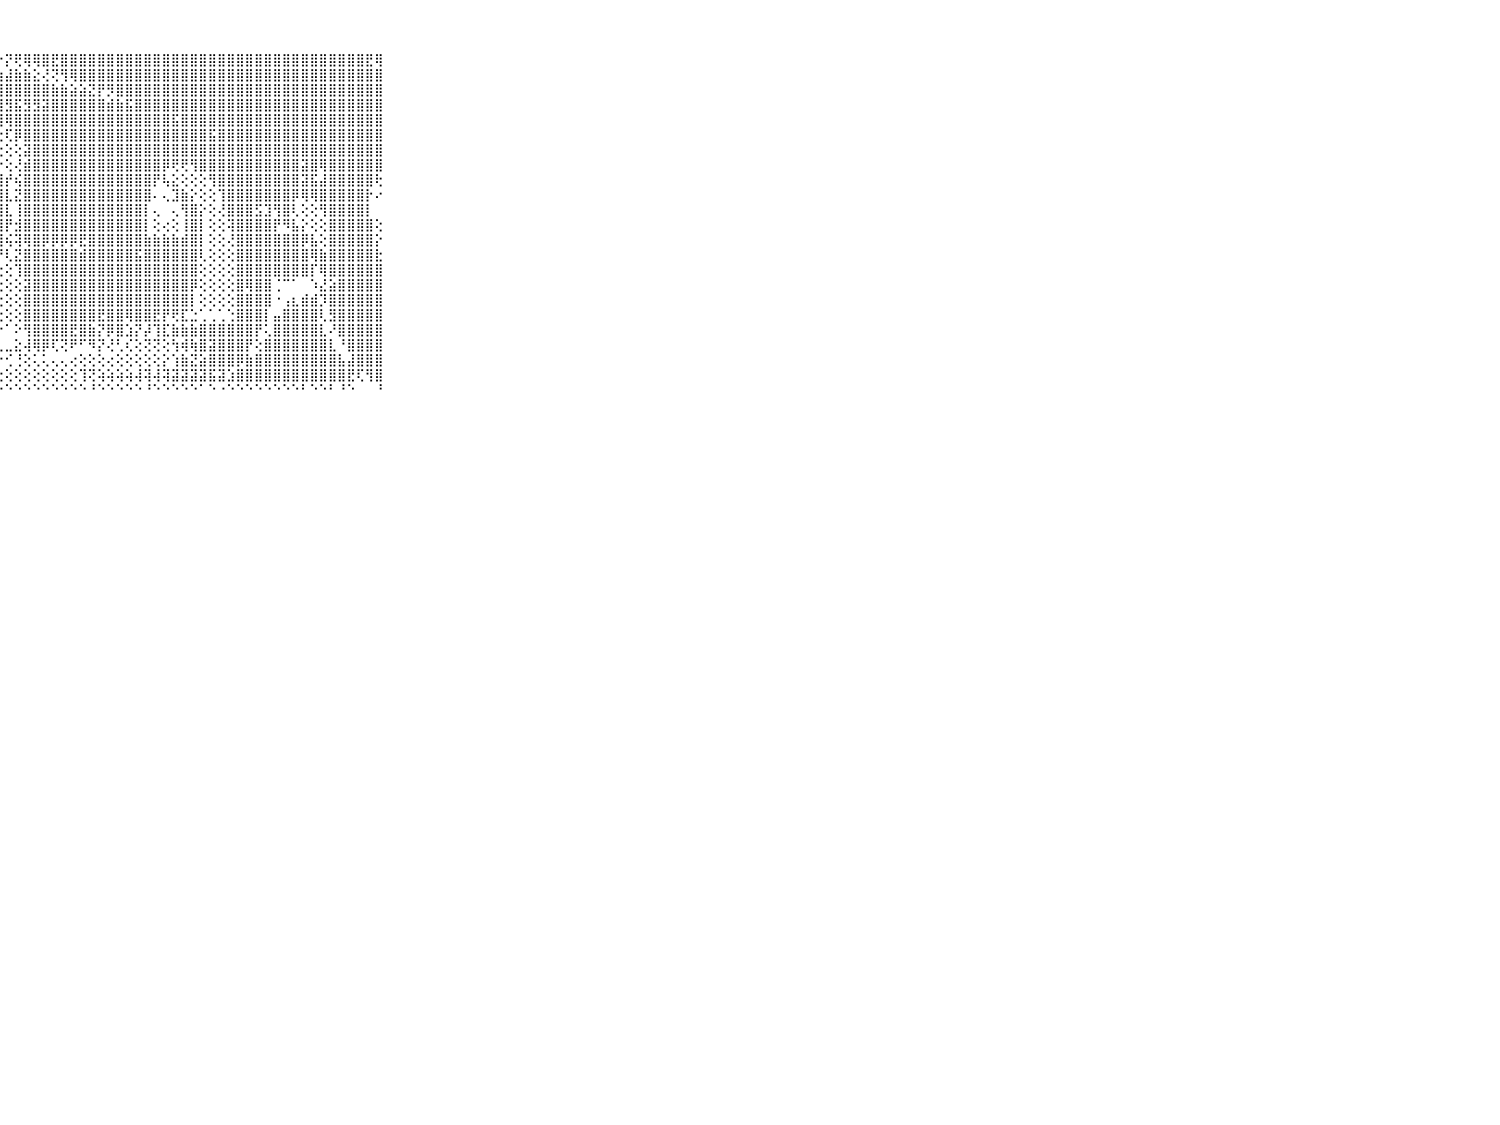

⠀⠀⠀⠀⠀⠀⠀⠀⠀⠀⠀⢕⢯⢕⢜⣹⣗⣼⣿⣧⣿⣿⡿⣿⣱⣵⣕⡕⡝⢟⢿⢿⣿⣟⣿⣿⣿⣿⣿⣿⣿⣿⣿⣿⣿⣿⣿⣿⣿⣿⣿⣿⣿⣿⣿⣿⣿⣿⣿⣿⣿⣿⣿⣿⣿⣿⣿⣟⢿⠀⠀⠀⠀⠀⠀⠀⠀⠀⠀⠀⠀
⠀⠀⠀⠀⠀⠀⠀⠀⠀⠀⠀⢎⢪⣝⡿⢿⢾⣻⢯⢻⢿⣿⣿⣽⣻⢯⣽⣷⣼⣷⣷⣕⢜⢝⢻⢿⣿⣿⣿⣿⣿⣿⣿⣿⣿⣿⣿⣿⣿⣿⣿⣿⣿⣿⣿⣿⣿⣿⣿⣿⣿⣿⣿⣿⣿⣿⣿⣿⣿⠀⠀⠀⠀⠀⠀⠀⠀⠀⠀⠀⠀
⠀⠀⠀⠀⠀⠀⠀⠀⠀⠀⠀⢮⣝⢱⣵⡗⢸⣳⣺⢹⢾⣿⣯⣿⣿⣿⢗⣿⣿⣿⣿⣿⣿⣷⣷⣵⣵⣝⡟⡻⣿⣿⣿⣿⣿⣿⣿⣿⣿⣿⣿⣿⣿⣿⣿⣿⣿⣿⣿⣿⣿⣿⣿⣿⣿⣿⣿⣿⣿⠀⠀⠀⠀⠀⠀⠀⠀⠀⠀⠀⠀
⠀⠀⠀⠀⠀⠀⠀⠀⠀⠀⠀⢾⣵⣵⣿⣿⢿⢟⢕⢏⢝⠝⢝⢟⢿⣿⣿⣿⣻⣯⣻⣻⣽⣿⣿⣿⣿⣿⣿⣾⣷⣯⣿⣿⣿⣿⣿⣿⣿⣿⣿⣿⣿⣿⣿⣿⣿⣿⣿⣿⣿⣿⣿⣿⣿⣿⣿⣿⣿⠀⠀⠀⠀⠀⠀⠀⠀⠀⠀⠀⠀
⠀⠀⠀⠀⠀⠀⠀⠀⠀⠀⠀⡿⠟⠙⠅⢕⢑⠕⢄⣕⢕⢕⢕⢕⢕⢜⢜⢽⢿⣿⣿⣿⣿⣿⣿⣿⣿⣿⣿⣿⣿⣿⣿⣿⣿⣿⣯⣿⣿⣿⣿⣿⣿⣿⣿⣿⣿⣿⣿⣿⣿⣿⣿⣿⣿⣿⣿⣿⣿⠀⠀⠀⠀⠀⠀⠀⠀⠀⠀⠀⠀
⠀⠀⠀⠀⠀⠀⠀⠀⠀⠀⠀⠀⠀⠀⠀⠀⠀⠁⠁⠑⠙⠳⢧⣕⡕⢕⢕⢕⢏⡿⣿⣿⣿⣿⣿⣿⣿⣿⣿⣿⣿⣿⣿⣿⣿⣿⣿⣿⣿⣿⣯⣿⣿⣿⣿⣿⣿⣿⣿⣿⣿⣿⣿⣿⣿⣿⣿⣿⣿⠀⠀⠀⠀⠀⠀⠀⠀⠀⠀⠀⠀
⠀⠀⠀⠀⠀⠀⠀⠀⠀⠀⠀⠙⠓⠒⠲⠴⠄⠀⠀⠀⠀⠀⠀⠝⢿⣧⡕⢕⢕⢕⣽⣿⣿⣿⣿⣿⣿⣿⣿⣿⣿⣿⣿⣿⣿⣿⣿⣿⣿⣿⣿⣿⣿⣿⣿⣿⣿⣿⣿⣿⣿⣿⣿⣿⣿⣿⣿⣿⣿⠀⠀⠀⠀⠀⠀⠀⠀⠀⠀⠀⠀
⠀⠀⠀⠀⠀⠀⠀⠀⠀⠀⠀⠀⠀⠀⠀⠀⠀⠅⠀⠀⠀⢀⠀⠀⠘⢿⣿⡕⢕⢜⣾⣿⣿⣿⣿⣿⣿⣿⣿⣿⣿⣿⣿⣿⣿⡿⢟⢟⢻⣿⣿⣿⣿⣿⣿⣿⣿⣿⣿⣿⣽⣿⢿⣿⣿⣿⣿⣿⣿⠀⠀⠀⠀⠀⠀⠀⠀⠀⠀⠀⠀
⠀⠀⠀⠀⠀⠀⠀⠀⠀⠀⠀⢔⢔⢔⢕⢅⢀⢀⠔⢀⠀⠀⠕⠀⠀⠘⣿⣿⡞⢮⣿⣿⣿⣿⣿⣿⣿⣿⣿⣿⣿⣿⣿⣿⡟⢧⣕⢕⢕⢕⢻⣿⣿⣿⣿⣿⣿⣿⣿⣿⣽⣯⣼⣿⣿⣿⣿⣿⢗⠀⠀⠀⠀⠀⠀⠀⠀⠀⠀⠀⠀
⠀⠀⠀⠀⠀⠀⠀⠀⠀⠀⠀⣿⣿⣷⣵⣵⣕⣕⢕⢕⢔⢄⢄⢀⠄⢐⢻⣿⣇⣝⣿⣿⣿⣿⣿⣿⣿⣿⣿⣿⣿⣿⣿⣿⠄⢄⣹⣷⡕⢕⢕⢹⣿⣿⣿⣿⣿⣿⣿⡿⢿⢿⣿⣿⣿⣿⣿⡗⠔⠀⠀⠀⠀⠀⠀⠀⠀⠀⠀⠀⠀
⠀⠀⠀⠀⠀⠀⠀⠀⠀⠀⠀⣿⣿⣿⣿⣿⣿⣿⣿⣿⣷⣧⣵⣕⢕⢕⣾⣿⣇⢸⣿⣿⣿⣿⣿⣿⣿⣿⣿⣿⣿⣿⣿⡇⢄⠀⢄⢻⣿⡕⢕⢜⣿⣿⣿⣫⣹⢻⣿⢇⢕⢕⢻⣿⣿⣿⣿⡇⠀⠀⠀⠀⠀⠀⠀⠀⠀⠀⠀⠀⠀
⠀⠀⠀⠀⠀⠀⠀⠀⠀⠀⠀⣿⣿⣿⣿⣿⣿⣿⣿⣿⣿⣿⣿⣿⣿⣿⣿⣿⡟⣺⣿⣿⣿⣿⣿⣿⣿⣿⣿⣿⣿⣿⣿⡇⢕⢔⢕⢸⣿⡇⢕⢕⢽⣿⣿⣿⣿⡟⠻⣧⡕⢕⢕⣿⣿⣿⣿⣿⢕⠀⠀⠀⠀⠀⠀⠀⠀⠀⠀⠀⠀
⠀⠀⠀⠀⠀⠀⠀⠀⠀⠀⠀⣿⣿⣿⣿⣿⣿⣿⣿⣿⣿⣿⣿⣿⣿⣿⣿⣿⢮⢽⢿⣿⡿⡿⡿⡿⣟⣿⣿⣿⣿⣿⣿⣷⣷⣷⣷⣾⣿⡇⢕⢕⢜⣿⣿⣿⣿⣿⣿⣿⡿⣧⢕⣿⣿⣿⣿⣿⡕⠀⠀⠀⠀⠀⠀⠀⠀⠀⠀⠀⠀
⠀⠀⠀⠀⠀⠀⠀⠀⠀⠀⠀⣿⣿⣿⣿⣿⣿⣿⣿⣿⣿⣿⣿⣿⣿⣿⣿⡟⢇⣝⣿⣿⣿⣿⣿⣿⣾⣿⣿⣿⣿⣿⣯⣿⣿⣿⣿⣿⣿⢇⢕⢕⢕⣿⣿⣿⣿⣿⣿⣿⣿⢿⣷⣿⣿⣿⣿⣿⣗⠀⠀⠀⠀⠀⠀⠀⠀⠀⠀⠀⠀
⠀⠀⠀⠀⠀⠀⠀⠀⠀⠀⠀⣿⣿⣿⣿⣿⣿⣿⣿⣿⣿⣿⣿⣿⣿⣿⣿⢕⢕⢹⣿⣿⣿⣿⣿⣿⣿⣿⣿⣿⣿⣿⣿⣿⣿⣿⣿⣿⣿⢕⢕⢕⢕⣿⣿⣿⣿⣿⣿⣿⣿⡏⢿⣿⣿⣿⣿⣿⣿⠀⠀⠀⠀⠀⠀⠀⠀⠀⠀⠀⠀
⠀⠀⠀⠀⠀⠀⠀⠀⠀⠀⠀⣿⣿⣿⣿⣿⣿⣿⣿⣿⣿⣿⣿⣿⣿⣿⣿⢕⢕⢕⣽⣿⣿⣿⣿⣿⣿⣿⣿⣿⣿⣿⣿⣿⣿⣿⣿⣿⡿⢕⢕⢕⢕⣿⢿⣿⣿⢈⠉⠁⠀⠱⣜⣵⣿⣿⣿⣿⣿⠀⠀⠀⠀⠀⠀⠀⠀⠀⠀⠀⠀
⠀⠀⠀⠀⠀⠀⠀⠀⠀⠀⠀⣿⣿⣿⣿⣿⣿⣿⣿⣿⣿⣿⣿⣿⣿⣿⣿⢕⢕⢕⣿⣿⣿⣿⣿⣿⣿⣿⣿⣿⣿⣿⣿⣿⣿⣿⣿⣿⡇⢕⢕⢕⢕⣿⣿⣿⣿⠐⢠⣆⣾⣾⡹⣿⣿⣿⣿⣿⣿⠀⠀⠀⠀⠀⠀⠀⠀⠀⠀⠀⠀
⠀⠀⠀⠀⠀⠀⠀⠀⠀⠀⠀⠸⣿⣿⣿⣿⣿⣿⣿⣿⣿⣿⣿⣿⣿⣿⡟⢕⢕⢕⣿⣿⣿⣿⣿⣿⣿⣿⣟⣿⣿⢿⣿⣿⣟⡟⢟⣏⣑⢁⢁⢁⢑⣿⣿⣿⡇⣤⣿⣿⣿⣿⢇⣻⣿⣿⣿⣿⣿⠀⠀⠀⠀⠀⠀⠀⠀⠀⠀⠀⠀
⠀⠀⠀⠀⠀⠀⠀⠀⠀⠀⠀⠀⠝⢿⣿⣿⣿⣿⣿⣿⣿⣿⣿⣿⣿⣿⢇⠑⠁⠕⢻⣿⣿⣿⣿⣟⣿⣷⡝⡿⣿⣱⡝⡼⢹⣏⣷⣷⣷⣿⣿⣿⣿⣿⣿⡟⢅⣿⣿⣿⣿⣿⣇⠜⣿⣿⣿⣿⣿⠀⠀⠀⠀⠀⠀⠀⠀⠀⠀⠀⠀
⠀⠀⠀⠀⠀⠀⠀⠀⠀⠀⠀⢄⣀⡁⢕⢕⢕⢕⢕⢕⢕⢕⢕⢑⢕⢑⢀⢀⣀⣕⢼⢿⡿⢏⢝⠟⠋⠻⡝⢜⢃⢎⢕⢝⢝⢕⢳⢾⢷⣿⣽⣿⣿⣿⡟⢕⣿⣿⣿⣿⣿⣿⣿⣇⠘⣿⣿⣿⣿⠀⠀⠀⠀⠀⠀⠀⠀⠀⠀⠀⠀
⠀⠀⠀⠀⠀⠀⠀⠀⠀⠀⠀⠄⠕⢕⢕⣕⣅⡱⢱⣵⣵⡷⢷⢷⢿⠿⠟⠑⢊⢘⢕⢅⢅⢄⢄⢔⢕⢕⢕⢔⢕⢕⢕⢕⢕⡕⢱⣷⣝⣵⣿⣿⣿⡿⣷⣿⣿⣿⣿⣿⣿⣿⣿⣿⣧⣼⣿⣿⣿⠀⠀⠀⠀⠀⠀⠀⠀⠀⠀⠀⠀
⠀⠀⠀⠀⠀⠀⠀⠀⠀⠀⠀⠧⠗⢚⠇⠘⠙⠙⢁⢅⢄⢅⢄⢔⢔⢕⢕⢕⢕⢕⢕⢕⢕⢕⢕⢕⢹⢝⢵⢵⢵⢵⢼⢽⢼⢽⣽⣽⣽⣽⣯⣽⣱⣿⣿⣿⣿⣿⣿⣿⣿⣿⣿⣿⣿⣟⢏⢻⣿⠀⠀⠀⠀⠀⠀⠀⠀⠀⠀⠀⠀
⠀⠀⠀⠀⠀⠀⠀⠀⠀⠀⠀⠀⠀⠀⠀⠀⠀⠀⠑⠑⠑⠑⠑⠑⠑⠑⠑⠑⠑⠑⠑⠑⠑⠑⠑⠑⠑⠘⠑⠑⠑⠑⠑⠘⠑⠑⠑⠑⠑⠁⠑⠐⠑⠑⠑⠑⠑⠑⠑⠑⠃⠑⠑⠃⠘⠑⠀⠀⠘⠀⠀⠀⠀⠀⠀⠀⠀⠀⠀⠀⠀